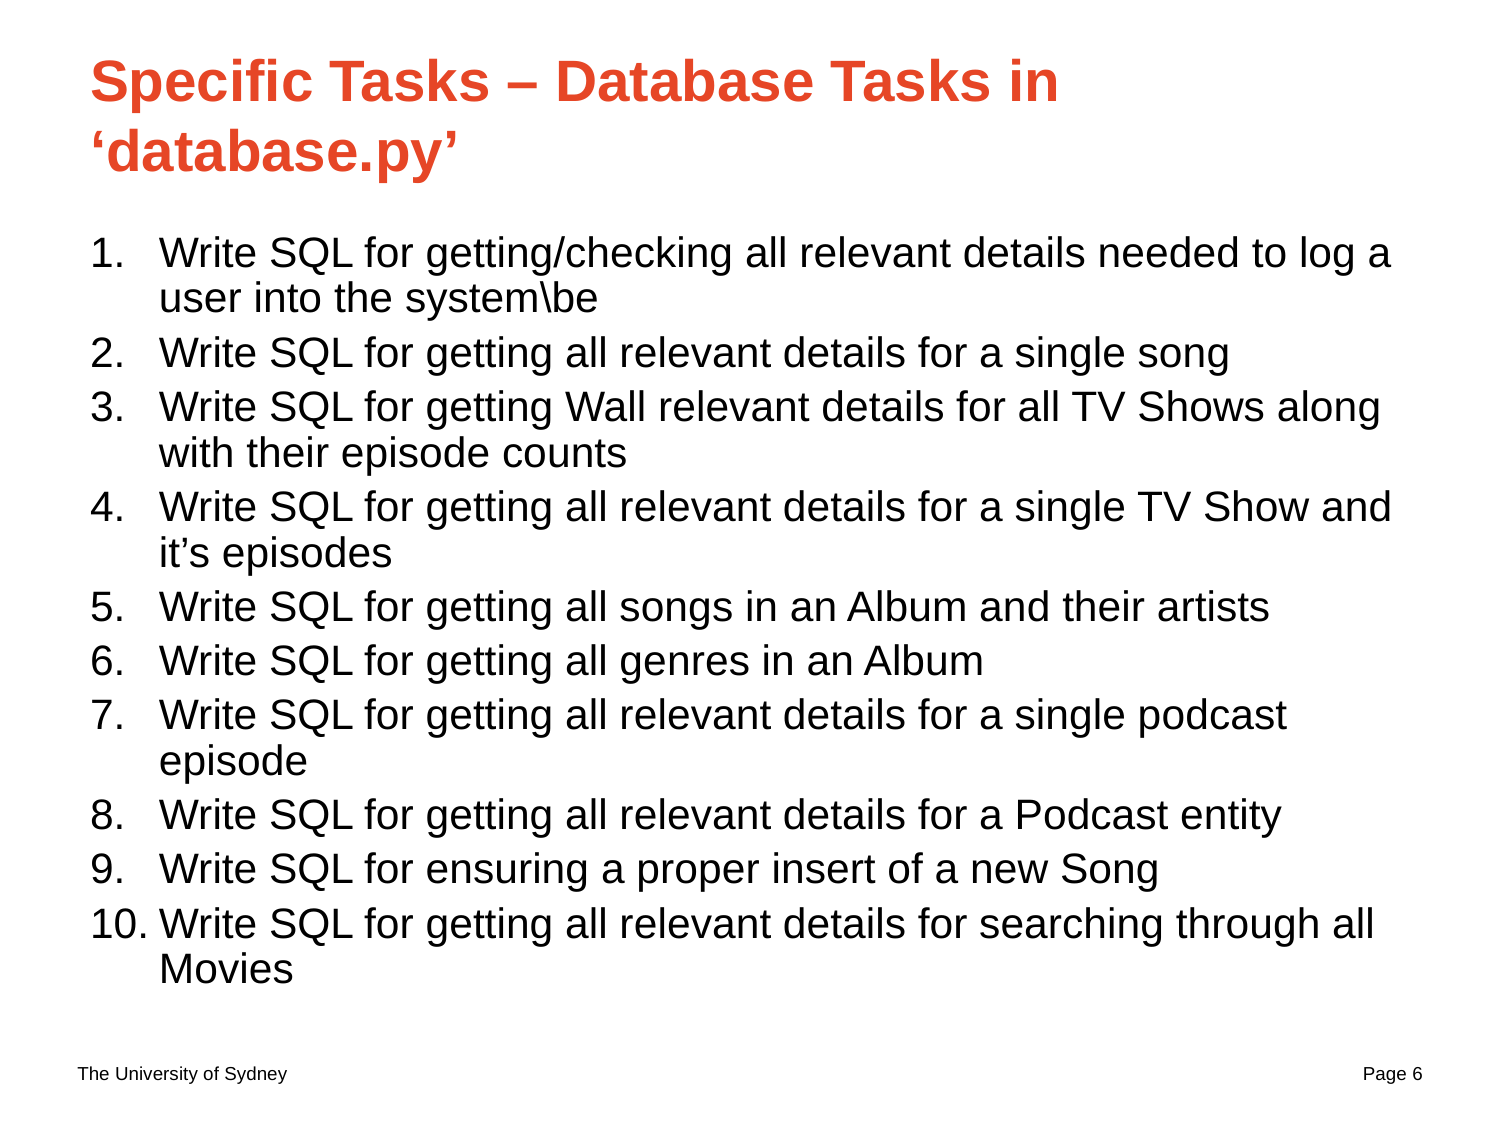

# Specific Tasks – Database Tasks in ‘database.py’
Write SQL for getting/checking all relevant details needed to log a user into the system\be
Write SQL for getting all relevant details for a single song
Write SQL for getting Wall relevant details for all TV Shows along with their episode counts
Write SQL for getting all relevant details for a single TV Show and it’s episodes
Write SQL for getting all songs in an Album and their artists
Write SQL for getting all genres in an Album
Write SQL for getting all relevant details for a single podcast episode
Write SQL for getting all relevant details for a Podcast entity
Write SQL for ensuring a proper insert of a new Song
Write SQL for getting all relevant details for searching through all Movies